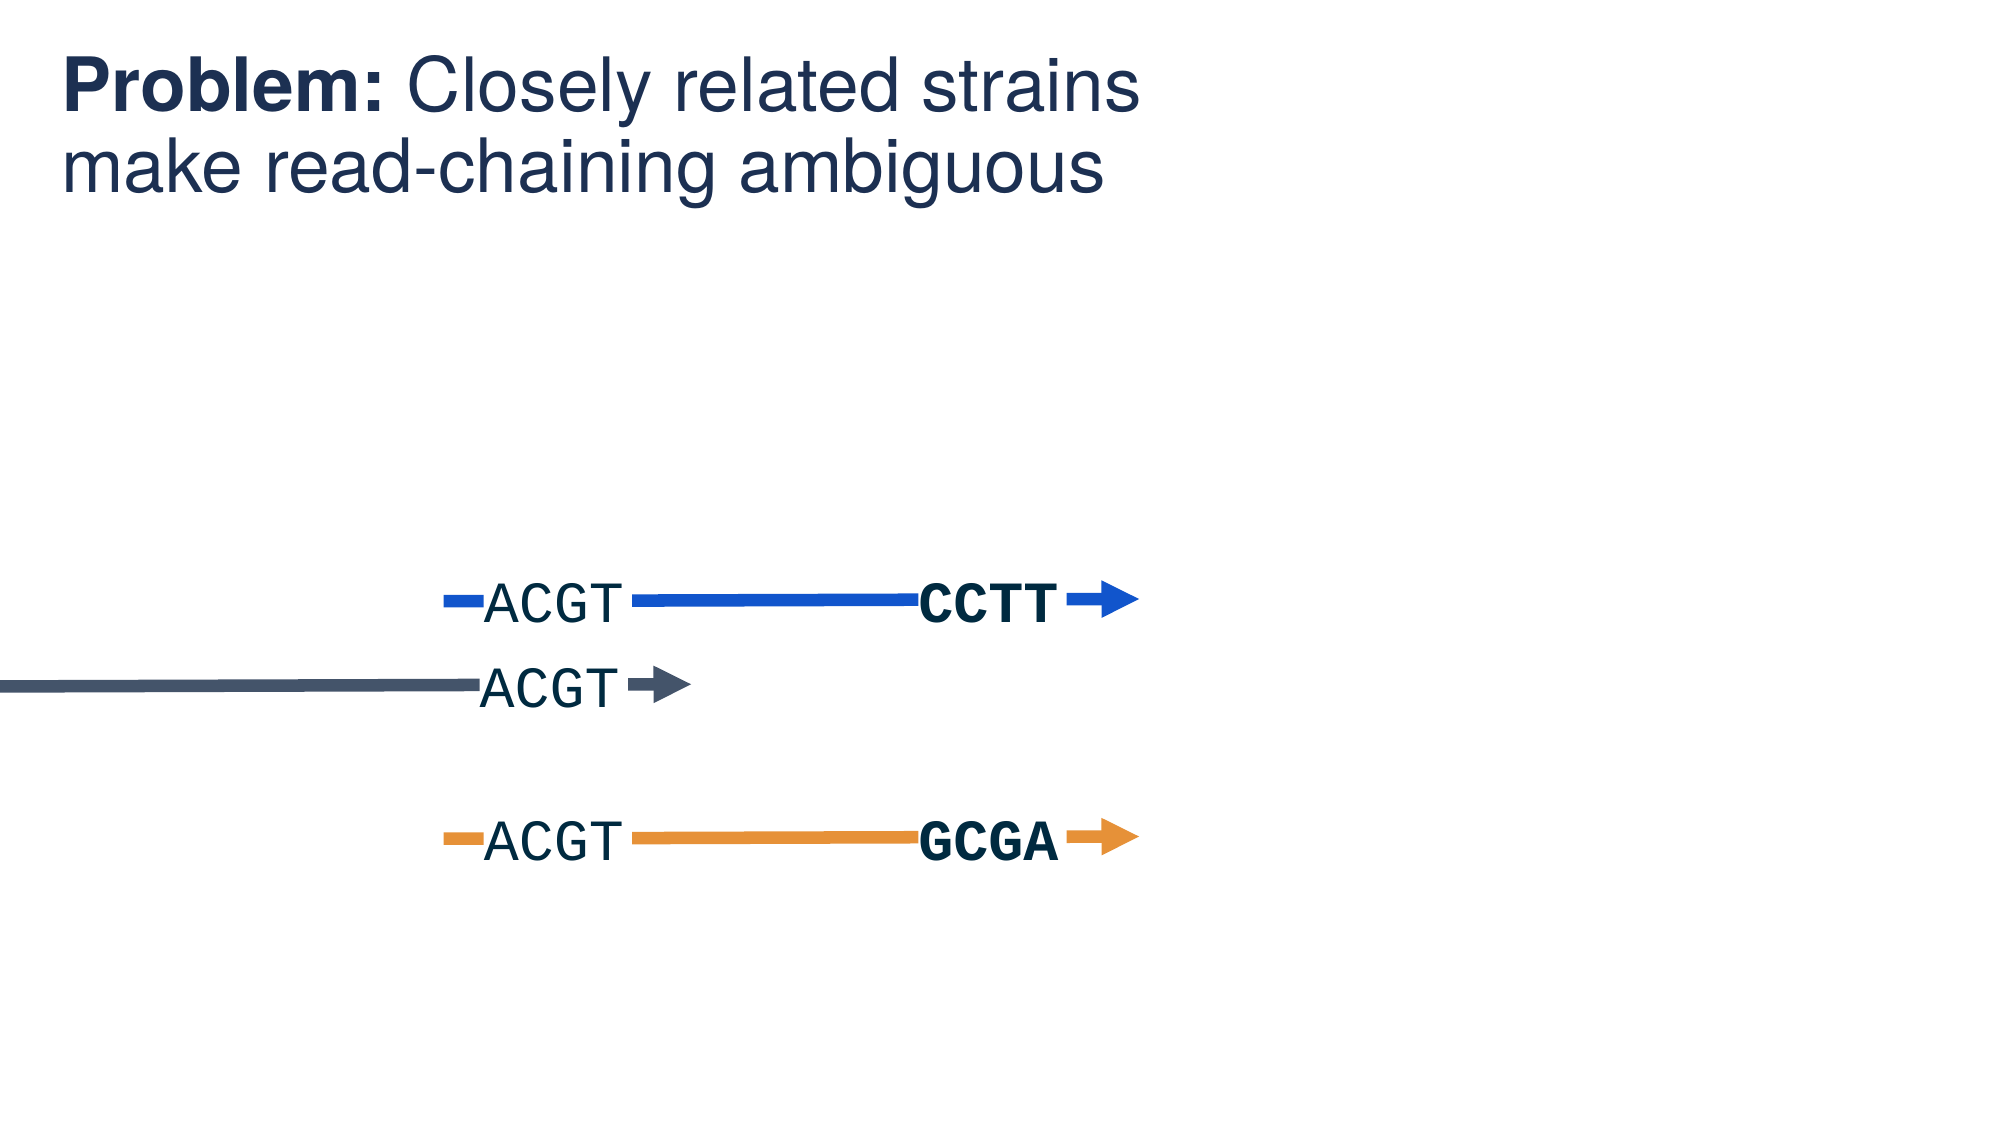

# Problem: Closely related strains make read-chaining ambiguous
ACGT
CCTT
ACGT
ACGT
GCGA